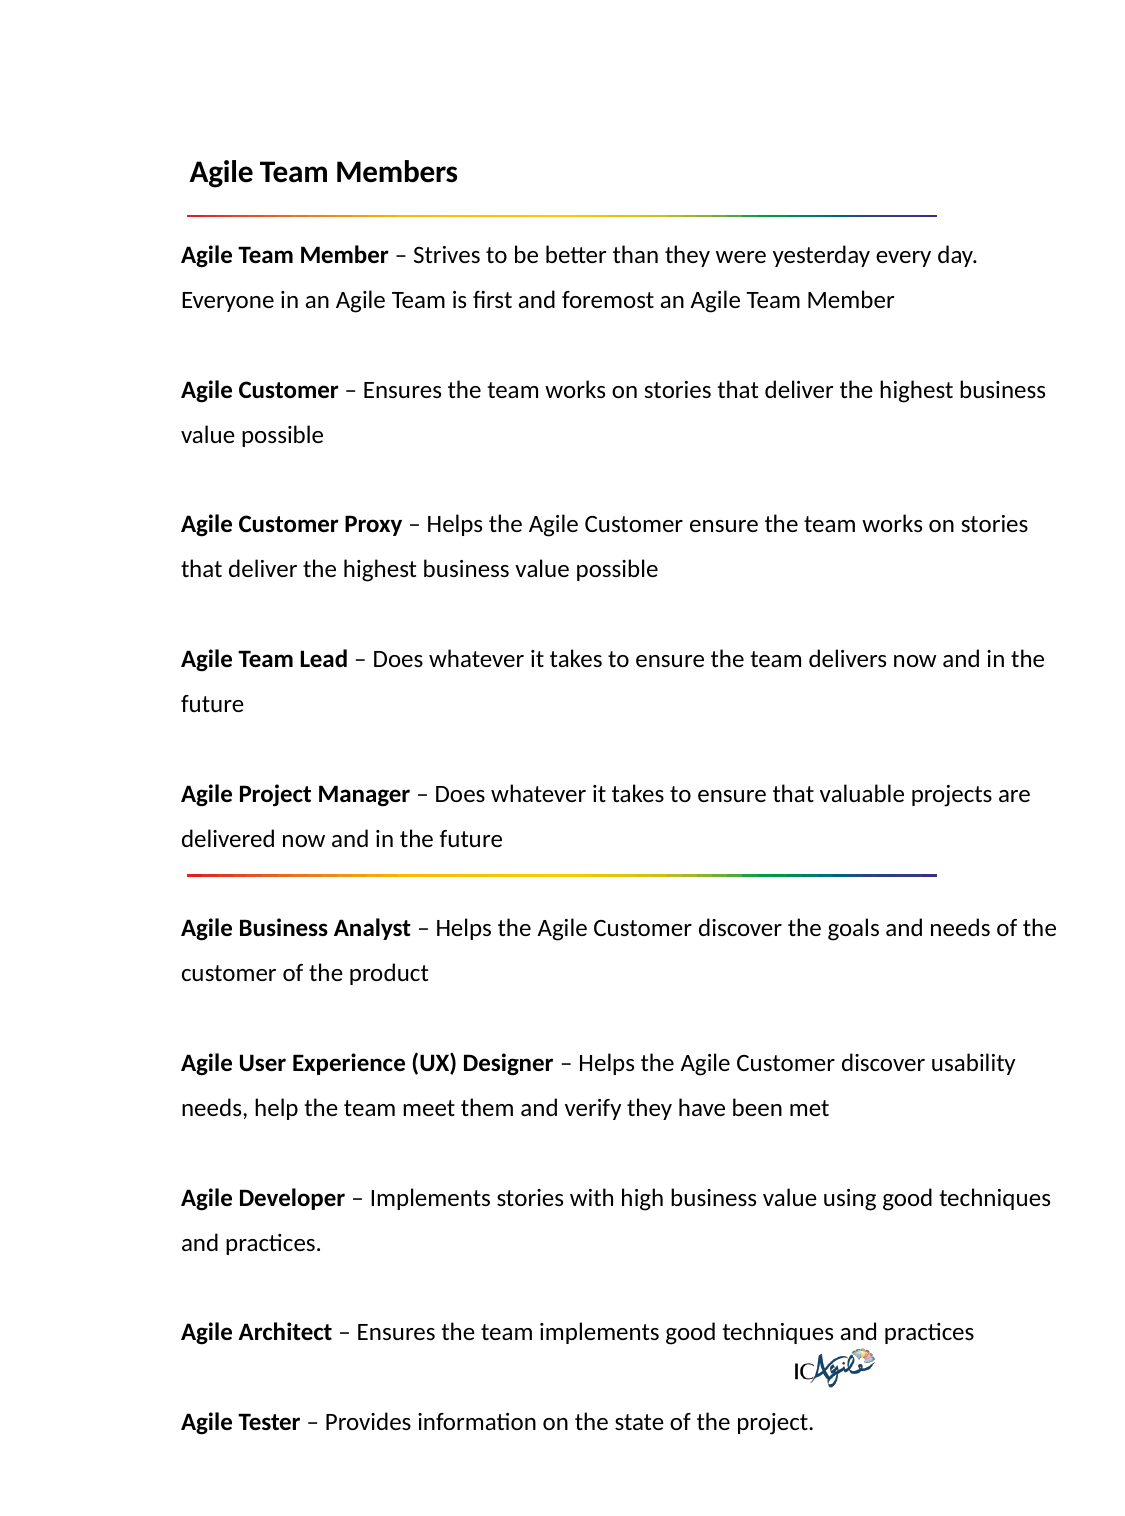

Agile Team Members
Agile Team Member – Strives to be better than they were yesterday every day. Everyone in an Agile Team is first and foremost an Agile Team Member

Agile Customer – Ensures the team works on stories that deliver the highest business value possible

Agile Customer Proxy – Helps the Agile Customer ensure the team works on stories that deliver the highest business value possible

Agile Team Lead – Does whatever it takes to ensure the team delivers now and in the future

Agile Project Manager – Does whatever it takes to ensure that valuable projects are delivered now and in the future

Agile Business Analyst – Helps the Agile Customer discover the goals and needs of the customer of the product

Agile User Experience (UX) Designer – Helps the Agile Customer discover usability needs, help the team meet them and verify they have been met

Agile Developer – Implements stories with high business value using good techniques and practices.

Agile Architect – Ensures the team implements good techniques and practices

Agile Tester – Provides information on the state of the project.